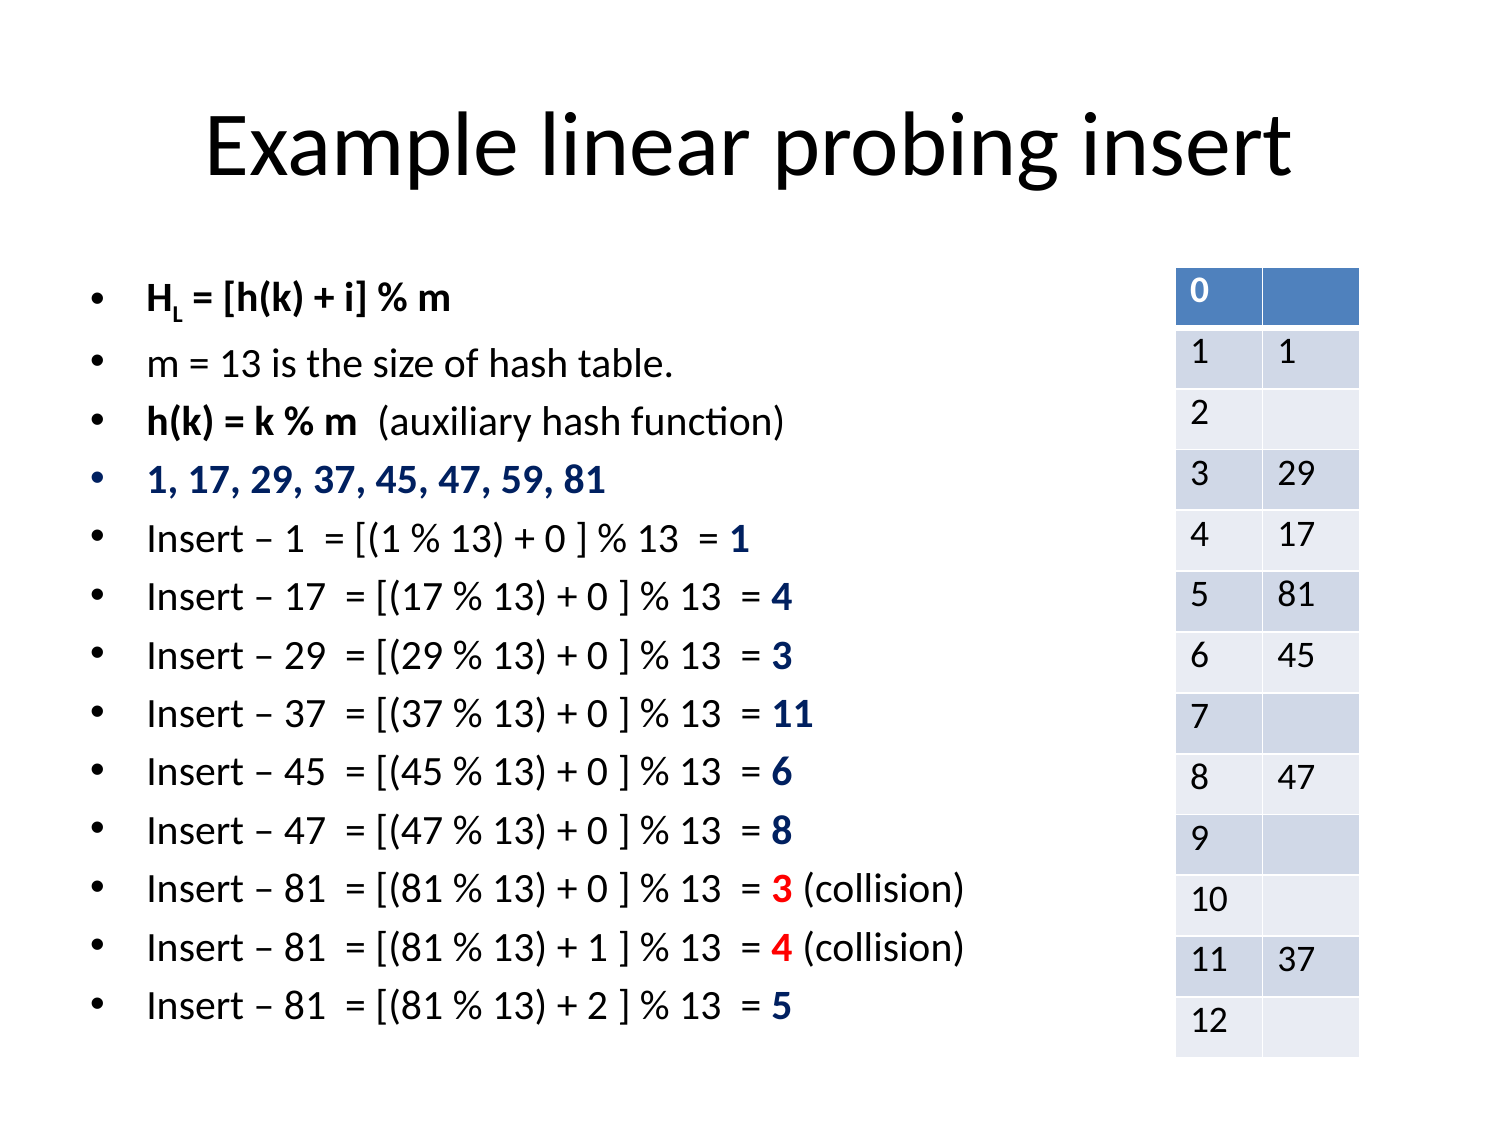

# Example linear probing insert
HL = [h(k) + i] % m
m = 13 is the size of hash table.
h(k) = k % m  (auxiliary hash function)
1, 17, 29, 37, 45, 47, 59, 81
Insert – 1  = [(1 % 13) + 0 ] % 13  = 1
Insert – 17  = [(17 % 13) + 0 ] % 13  = 4
Insert – 29  = [(29 % 13) + 0 ] % 13  = 3
Insert – 37  = [(37 % 13) + 0 ] % 13  = 11
Insert – 45  = [(45 % 13) + 0 ] % 13  = 6
Insert – 47  = [(47 % 13) + 0 ] % 13  = 8
Insert – 81  = [(81 % 13) + 0 ] % 13  = 3 (collision)
Insert – 81  = [(81 % 13) + 1 ] % 13  = 4 (collision)
Insert – 81  = [(81 % 13) + 2 ] % 13  = 5

| 0 |  |
| --- | --- |
| 1 | 1 |
| 2 |  |
| 3 | 29 |
| 4 | 17 |
| 5 | 81 |
| 6 | 45 |
| 7 |  |
| 8 | 47 |
| 9 |  |
| 10 |  |
| 11 | 37 |
| 12 |  |